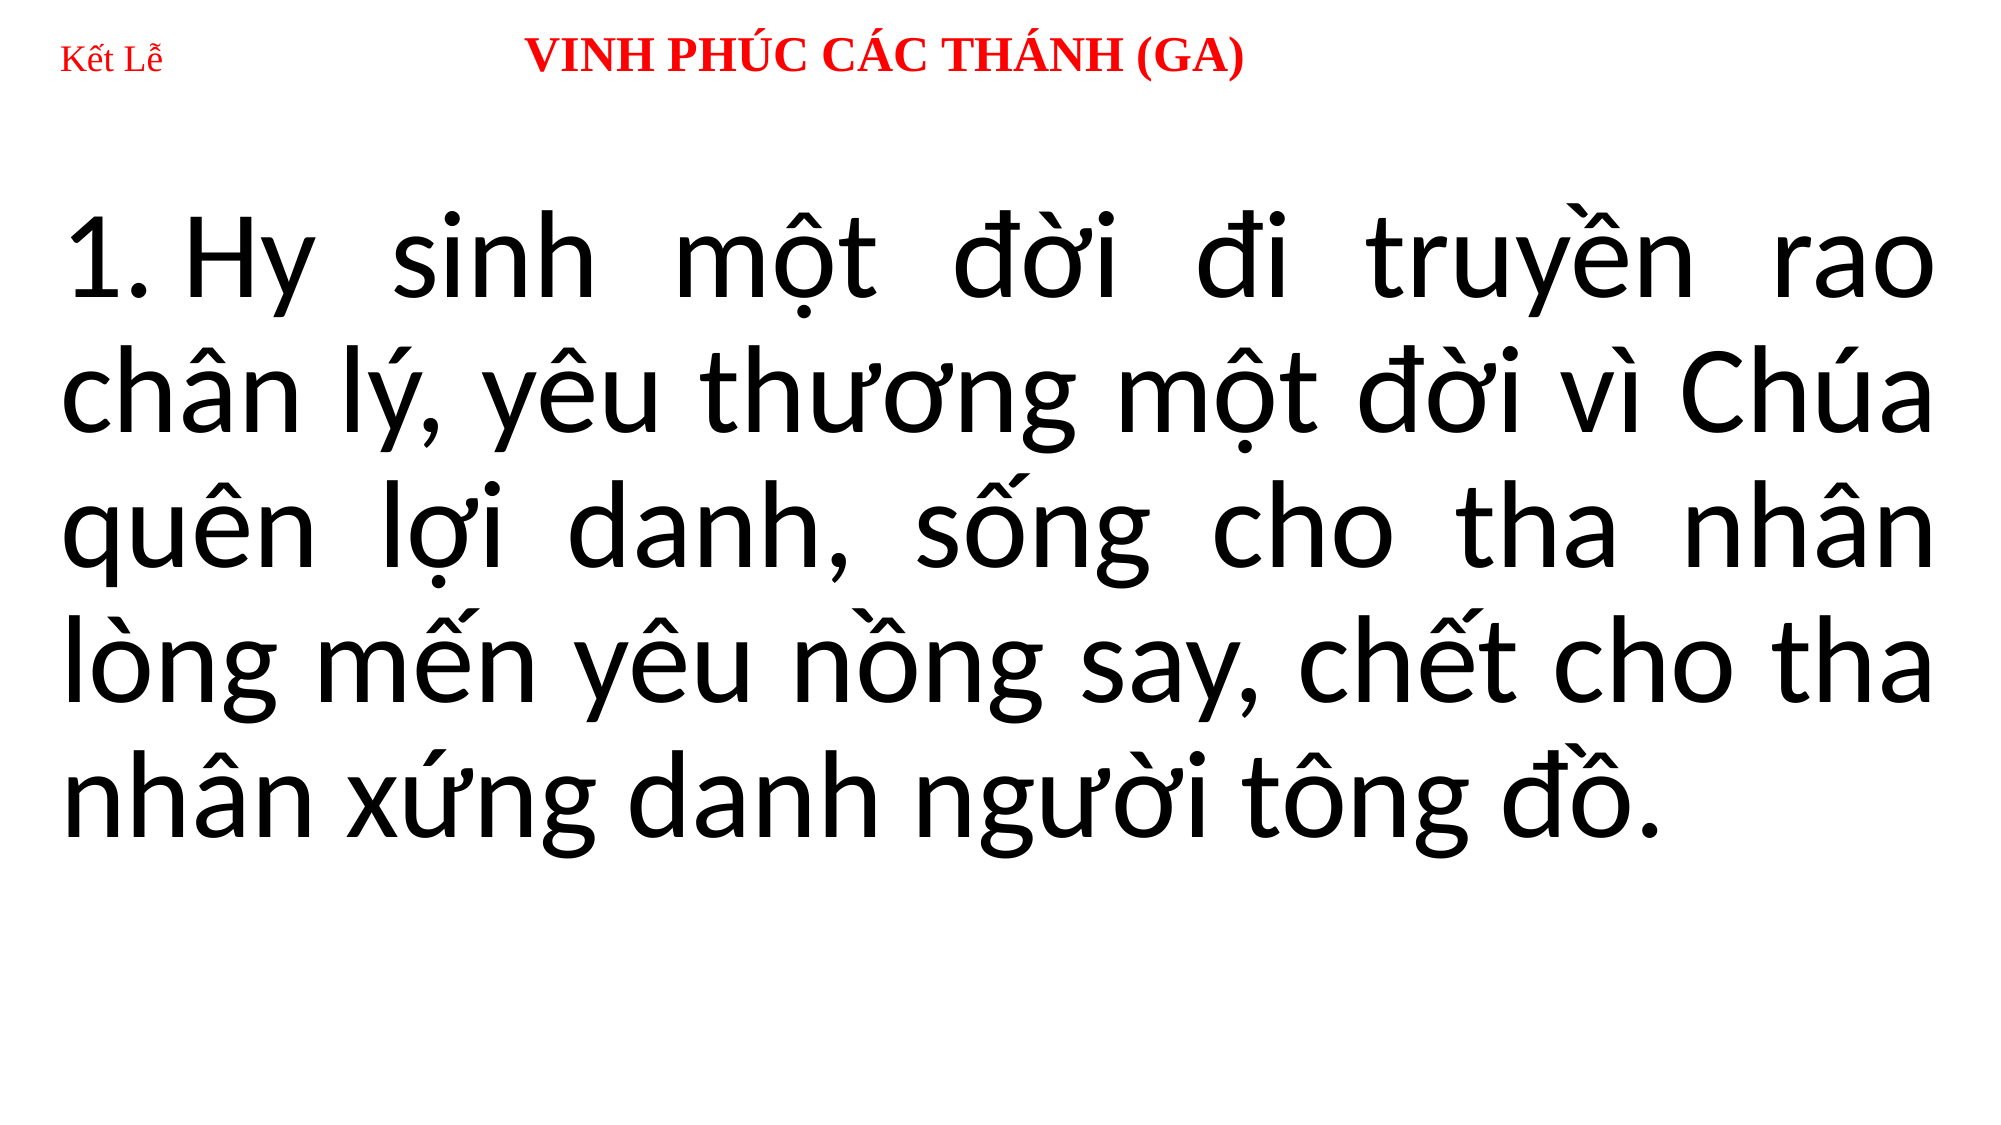

# Kết Lễ                                      VINH PHÚC CÁC THÁNH (GA)
1. Hy sinh một đời đi truyền rao chân lý, yêu thương một đời vì Chúa quên lợi danh, sống cho tha nhân lòng mến yêu nồng say, chết cho tha nhân xứng danh người tông đồ.